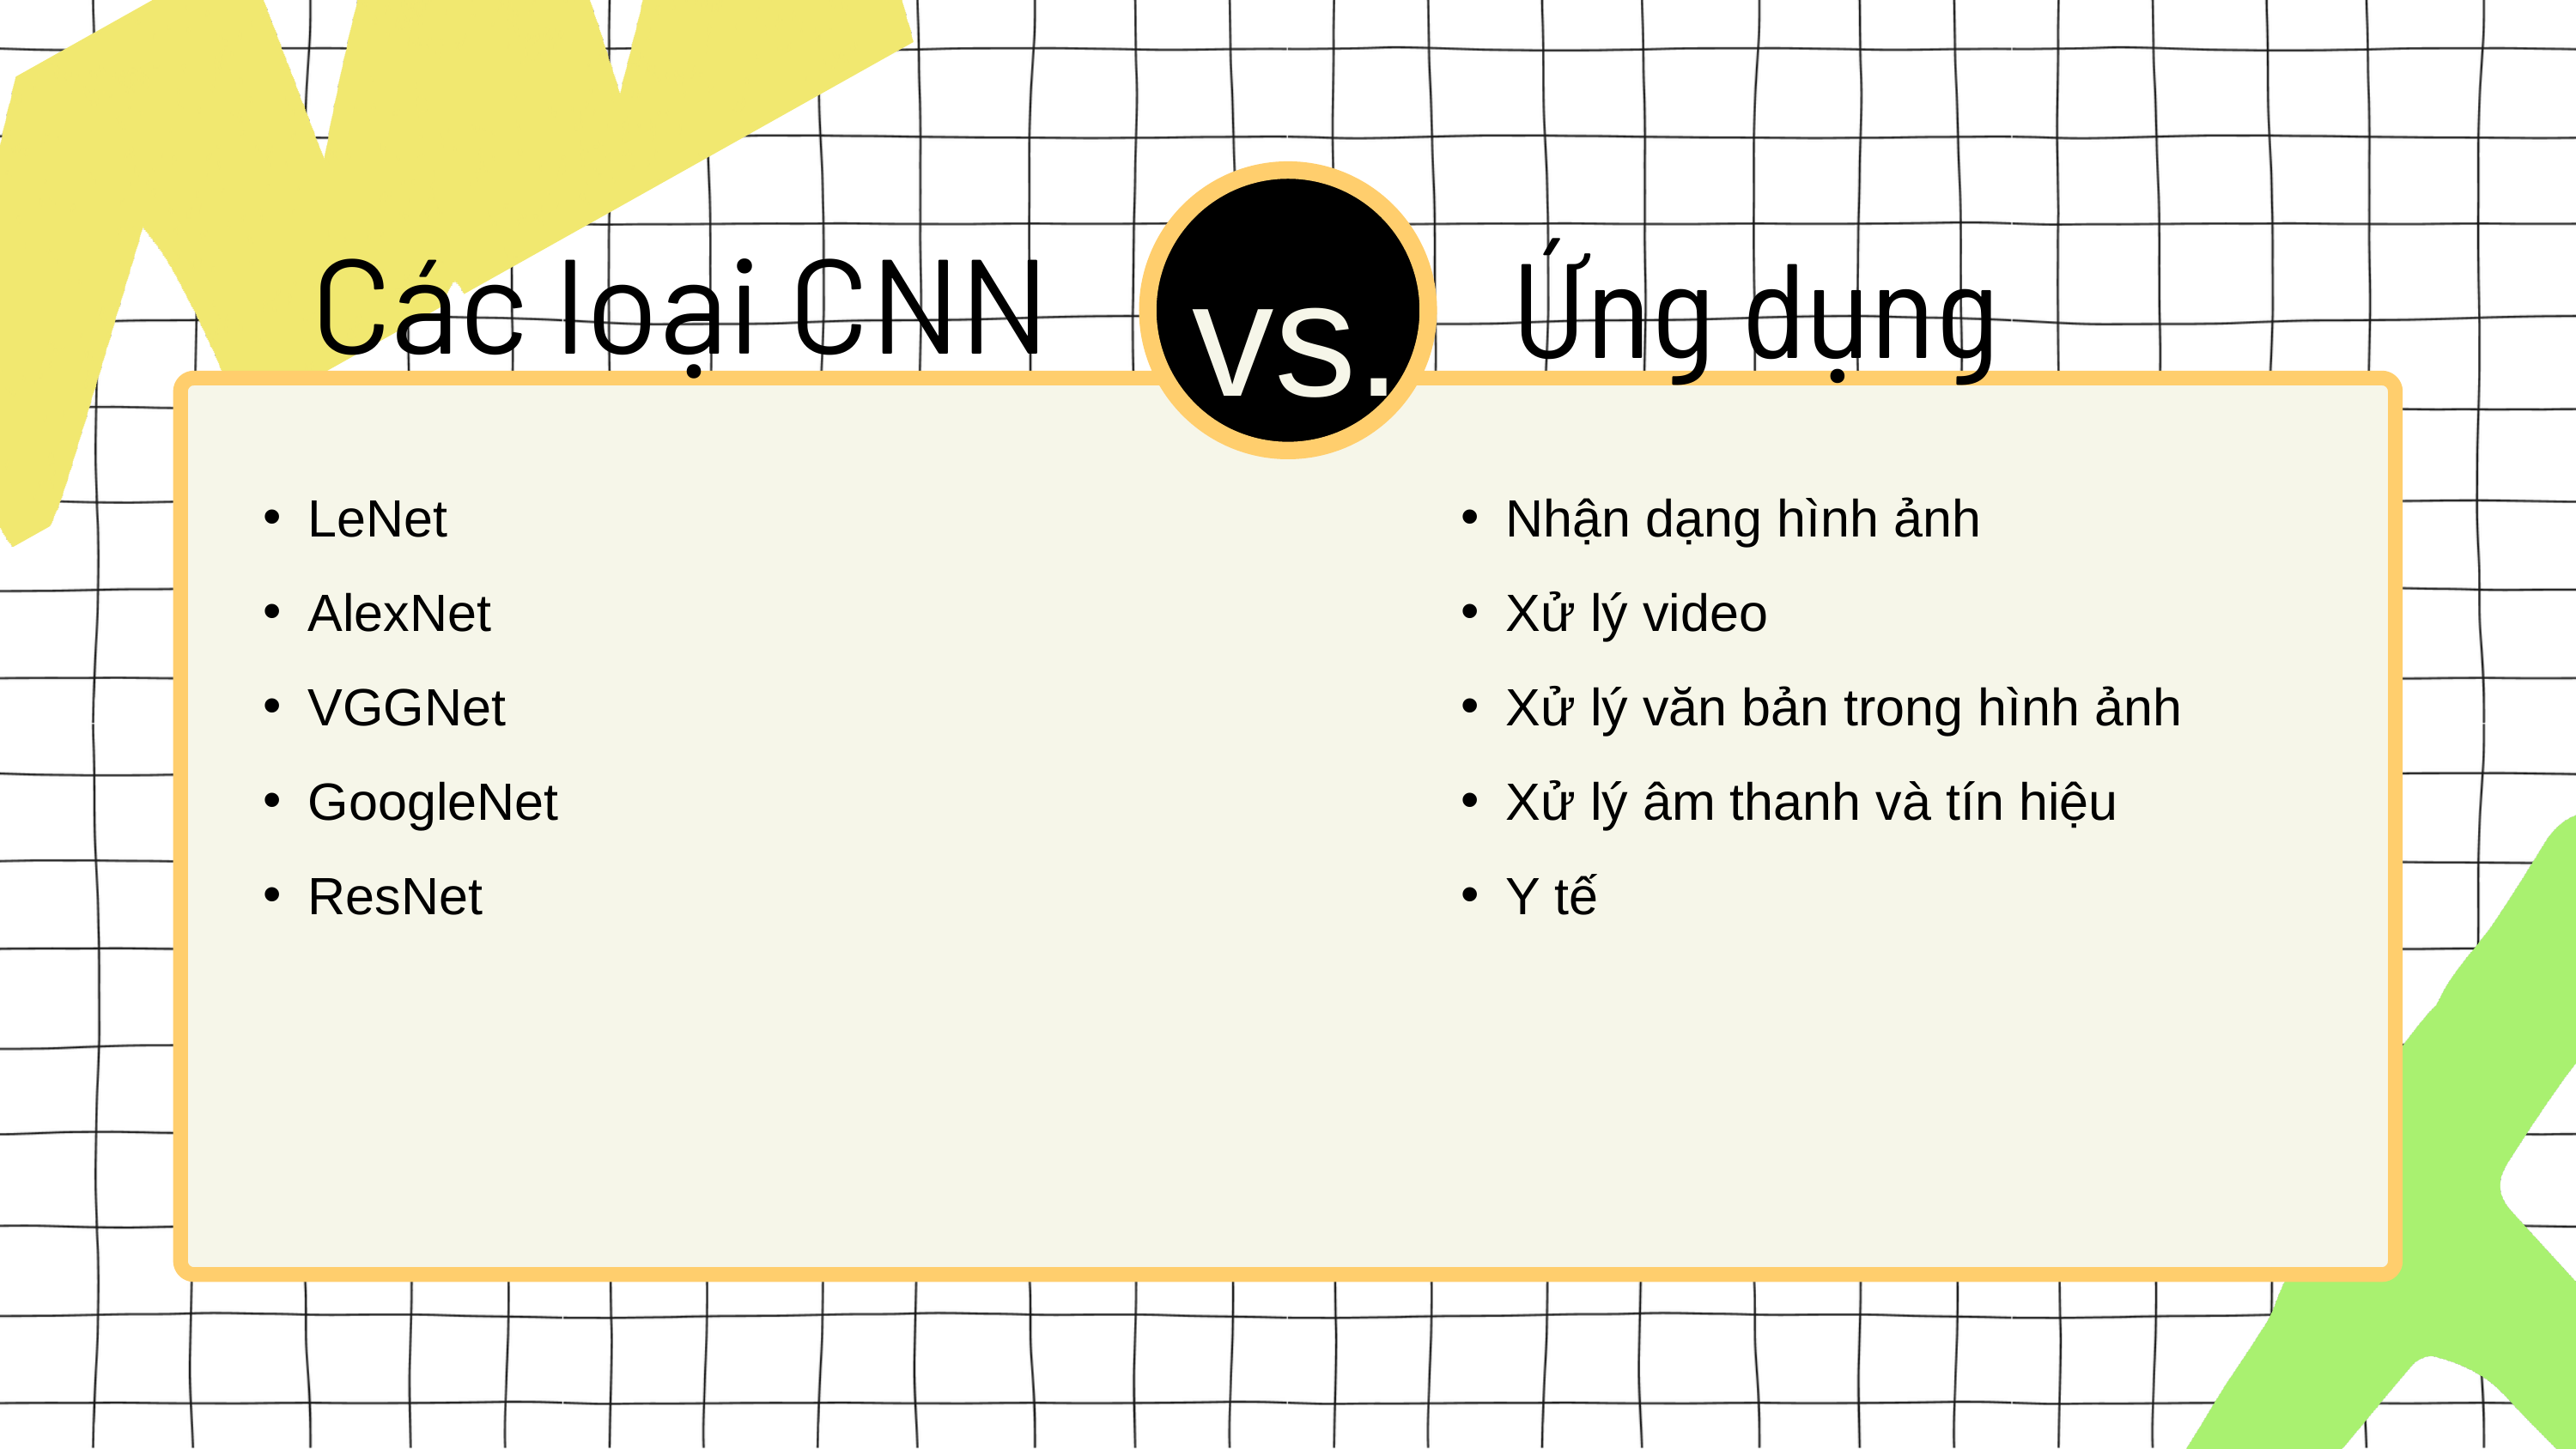

Các loại CNN
Ứng dụng
vs.

LeNet
AlexNet
VGGNet
GoogleNet
ResNet
Nhận dạng hình ảnh
Xử lý video
Xử lý văn bản trong hình ảnh
Xử lý âm thanh và tín hiệu
Y tế